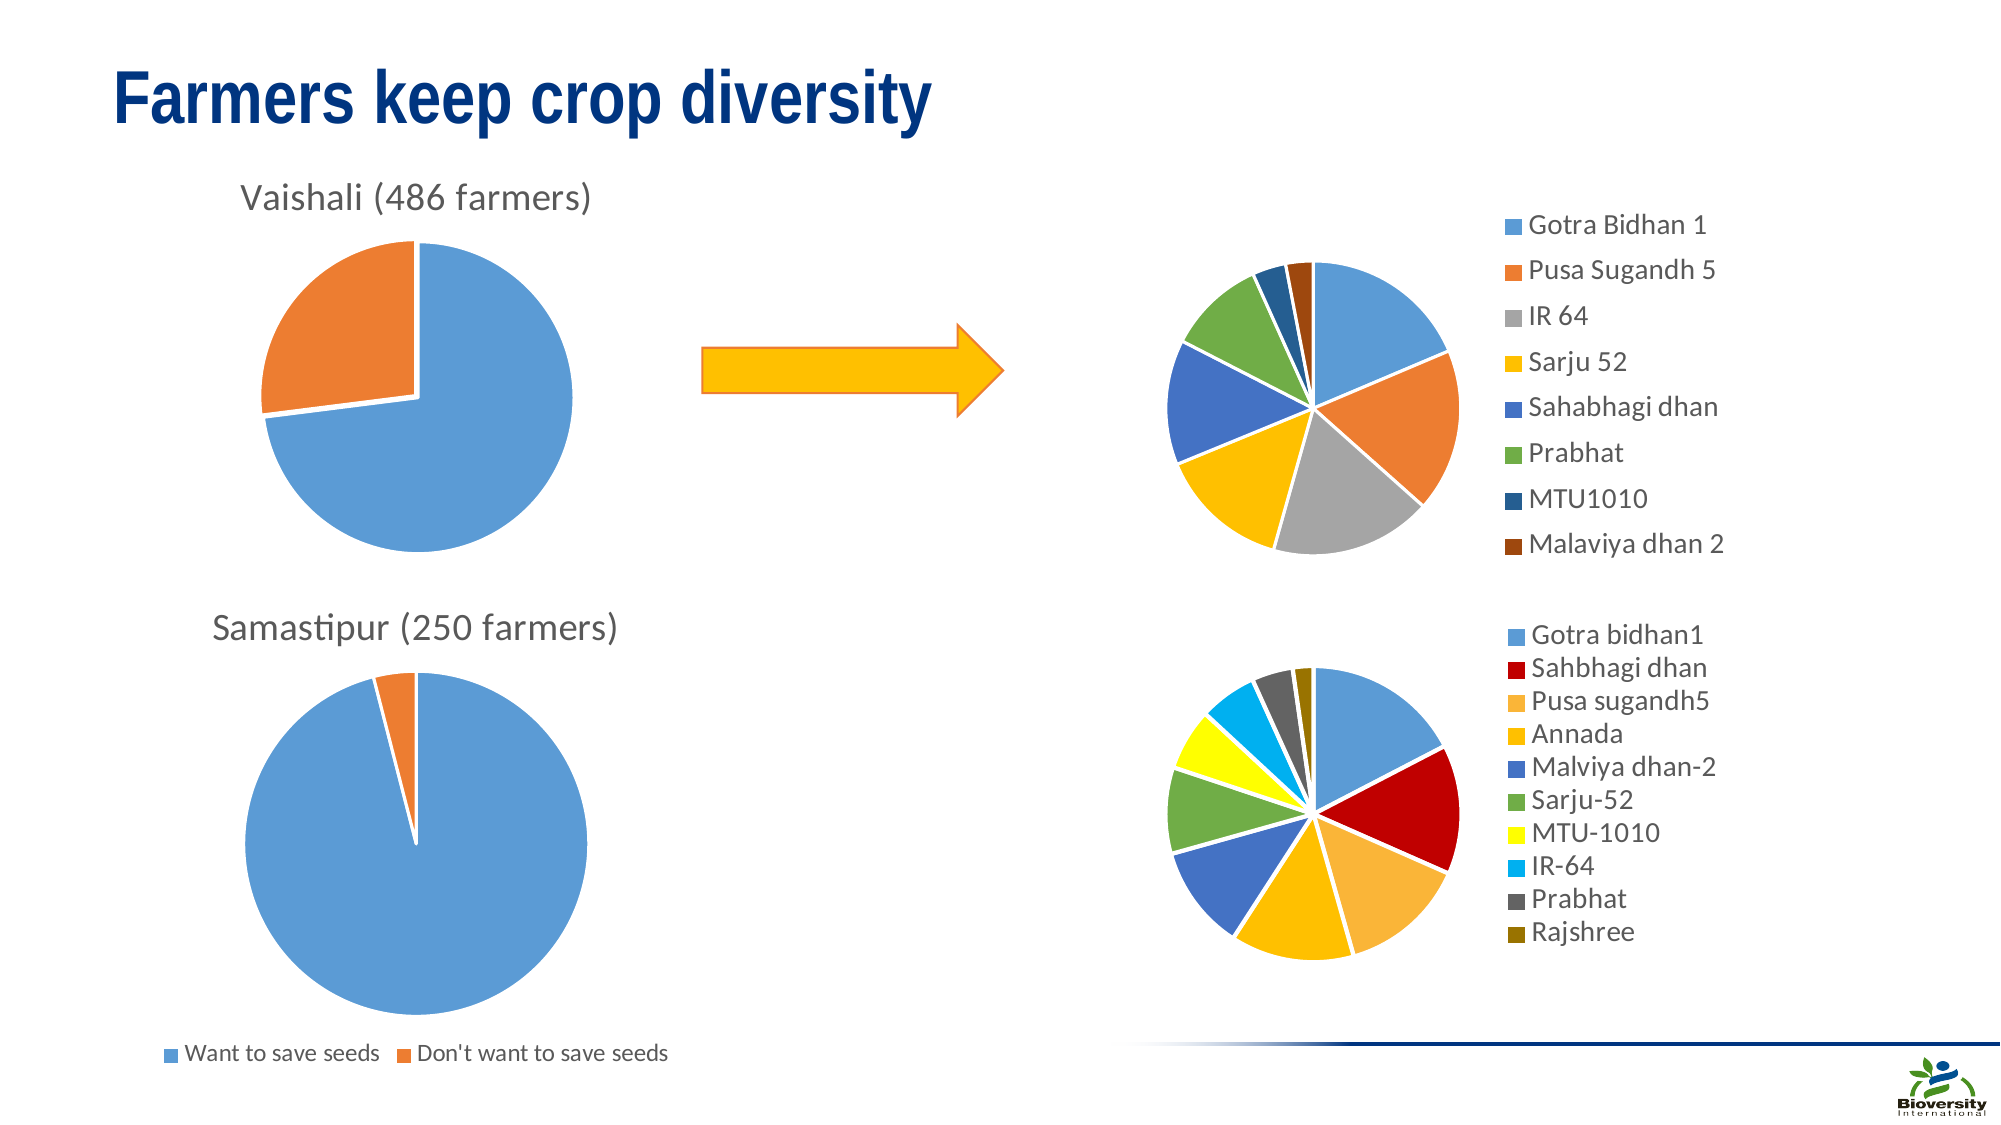

Farmers keep crop diversity

### Chart

| Category |  |
|---|---|
| Gotra Bidhan 1 | 111.0 |
| Pusa Sugandh 5 | 107.0 |
| IR 64 | 106.0 |
| Sarju 52 | 86.0 |
| Sahabhagi dhan | 82.0 |
| Prabhat | 64.0 |
| MTU1010 | 22.0 |
| Malaviya dhan 2 | 18.0 |

### Chart:

| Category | Vaishali (486 farmers) |
|---|---|
| Want to save seed | 0.73 |
| Won't save seed | 0.27 |

[unsupported chart]

### Chart:

| Category | Samastipur (250 farmers) |
|---|---|
| Want to save seeds | 0.96 |
| Don't want to save seeds | 0.04 |

### Chart

| Category | No of farmers wanted to save the seeds |
|---|---|
| Gotra bidhan1 | 77.0 |
| Sahbhagi dhan | 63.0 |
| Pusa sugandh5 | 62.0 |
| Annada | 60.0 |
| Malviya dhan-2 | 51.0 |
| Sarju-52 | 42.0 |
| MTU-1010 | 30.0 |
| IR-64 | 28.0 |
| Prabhat | 20.0 |
| Rajshree | 10.0 |

[unsupported chart]